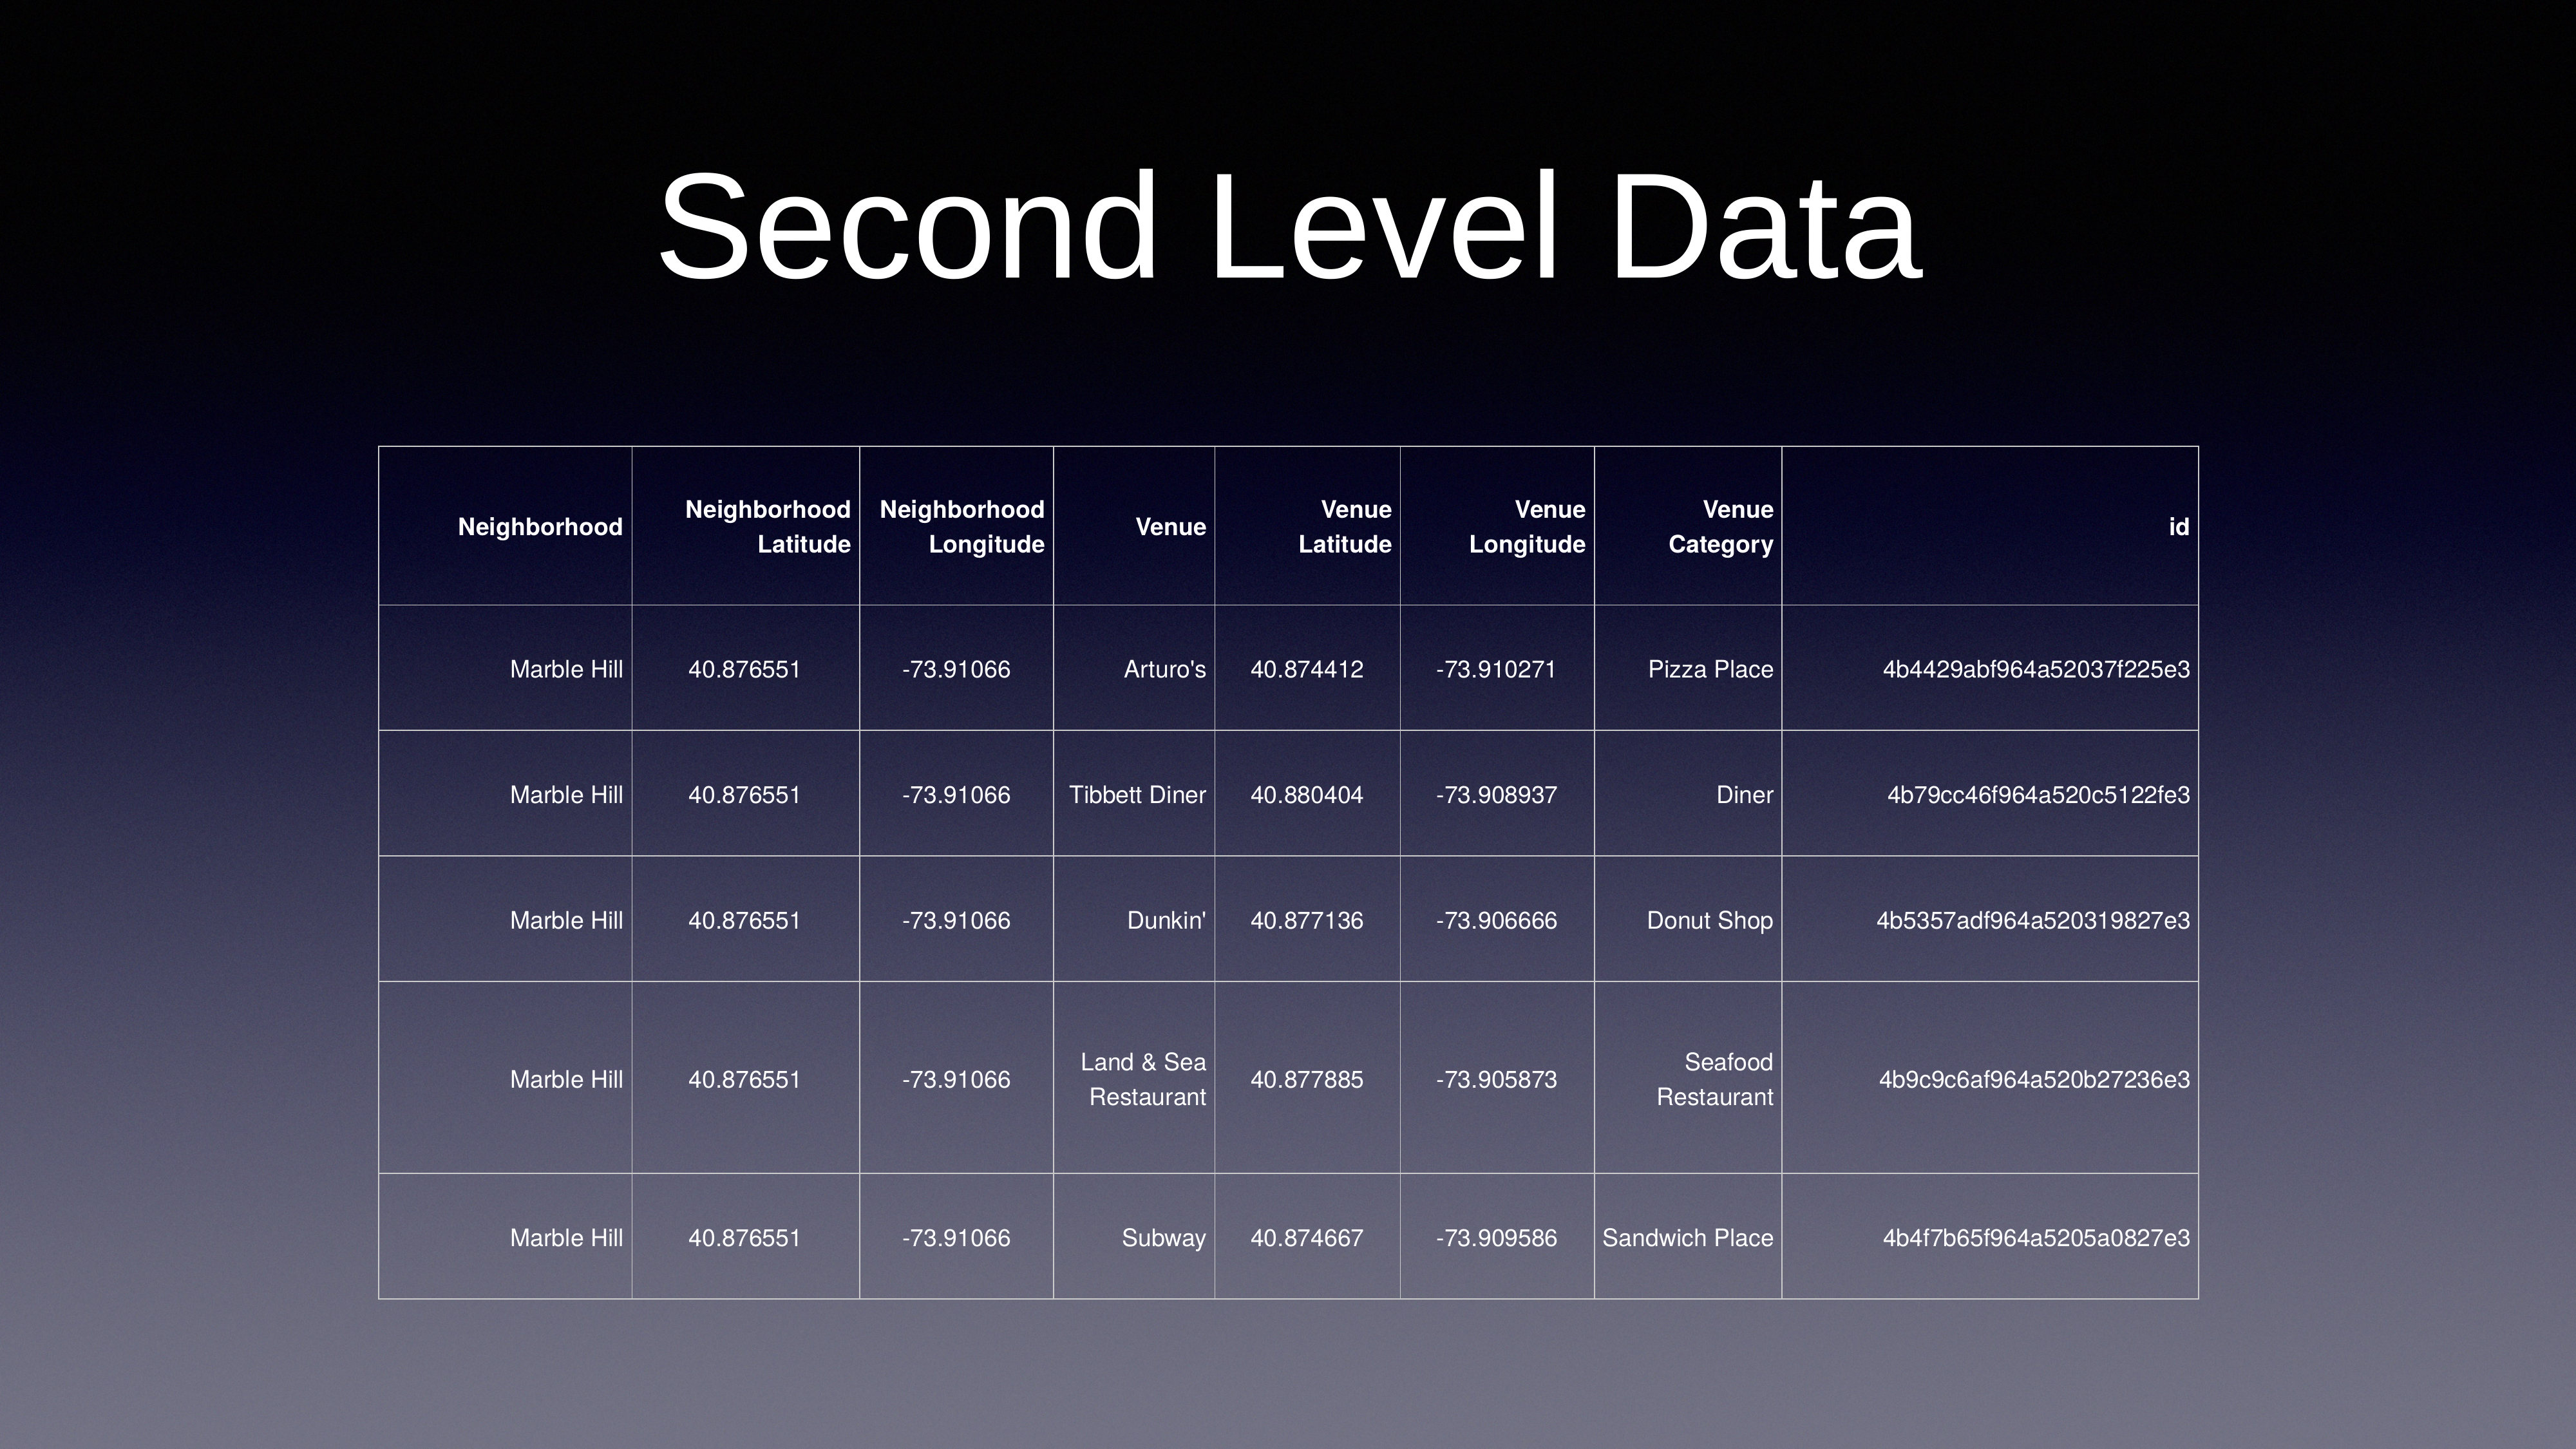

# Second Level Data
| Neighborhood | Neighborhood Latitude | Neighborhood Longitude | Venue | Venue Latitude | Venue Longitude | Venue Category | id |
| --- | --- | --- | --- | --- | --- | --- | --- |
| Marble Hill | 40.876551 | -73.91066 | Arturo's | 40.874412 | -73.910271 | Pizza Place | 4b4429abf964a52037f225e3 |
| Marble Hill | 40.876551 | -73.91066 | Tibbett Diner | 40.880404 | -73.908937 | Diner | 4b79cc46f964a520c5122fe3 |
| Marble Hill | 40.876551 | -73.91066 | Dunkin' | 40.877136 | -73.906666 | Donut Shop | 4b5357adf964a520319827e3 |
| Marble Hill | 40.876551 | -73.91066 | Land & Sea Restaurant | 40.877885 | -73.905873 | Seafood Restaurant | 4b9c9c6af964a520b27236e3 |
| Marble Hill | 40.876551 | -73.91066 | Subway | 40.874667 | -73.909586 | Sandwich Place | 4b4f7b65f964a5205a0827e3 |